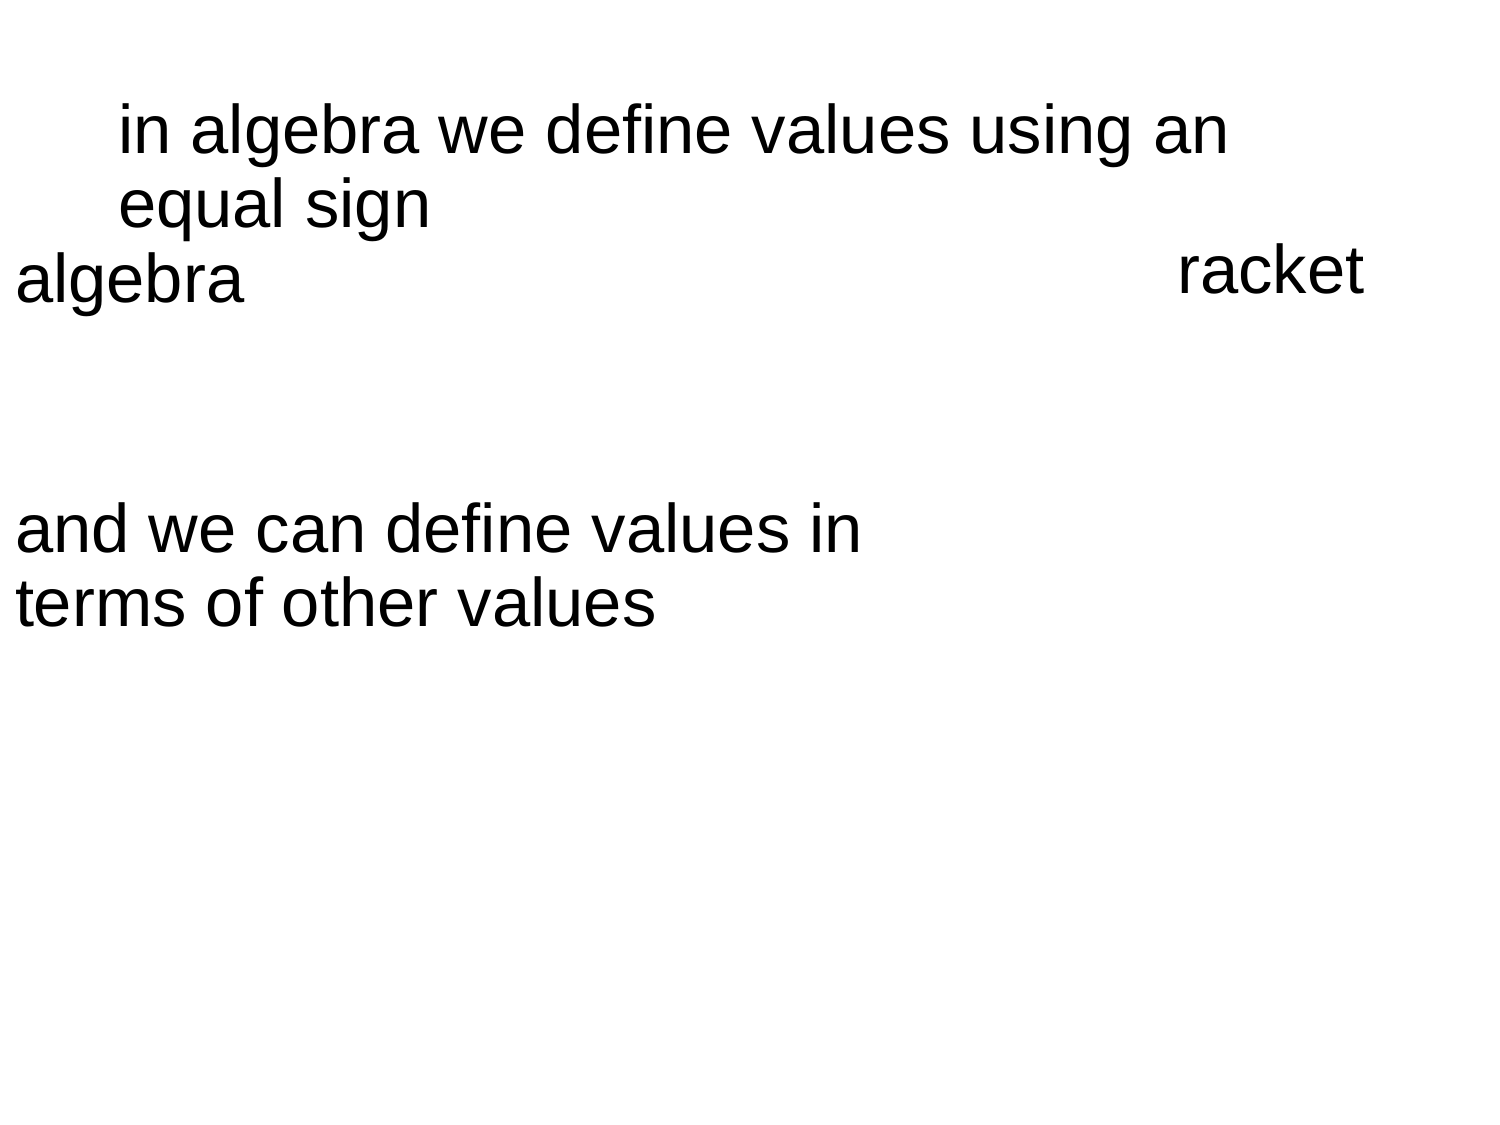

# in algebra we define values using an equal sign
racket
algebra

(define x 4)
x = 4
and we can define values in terms of other values
(define y (+ x 10))
y = x + 10